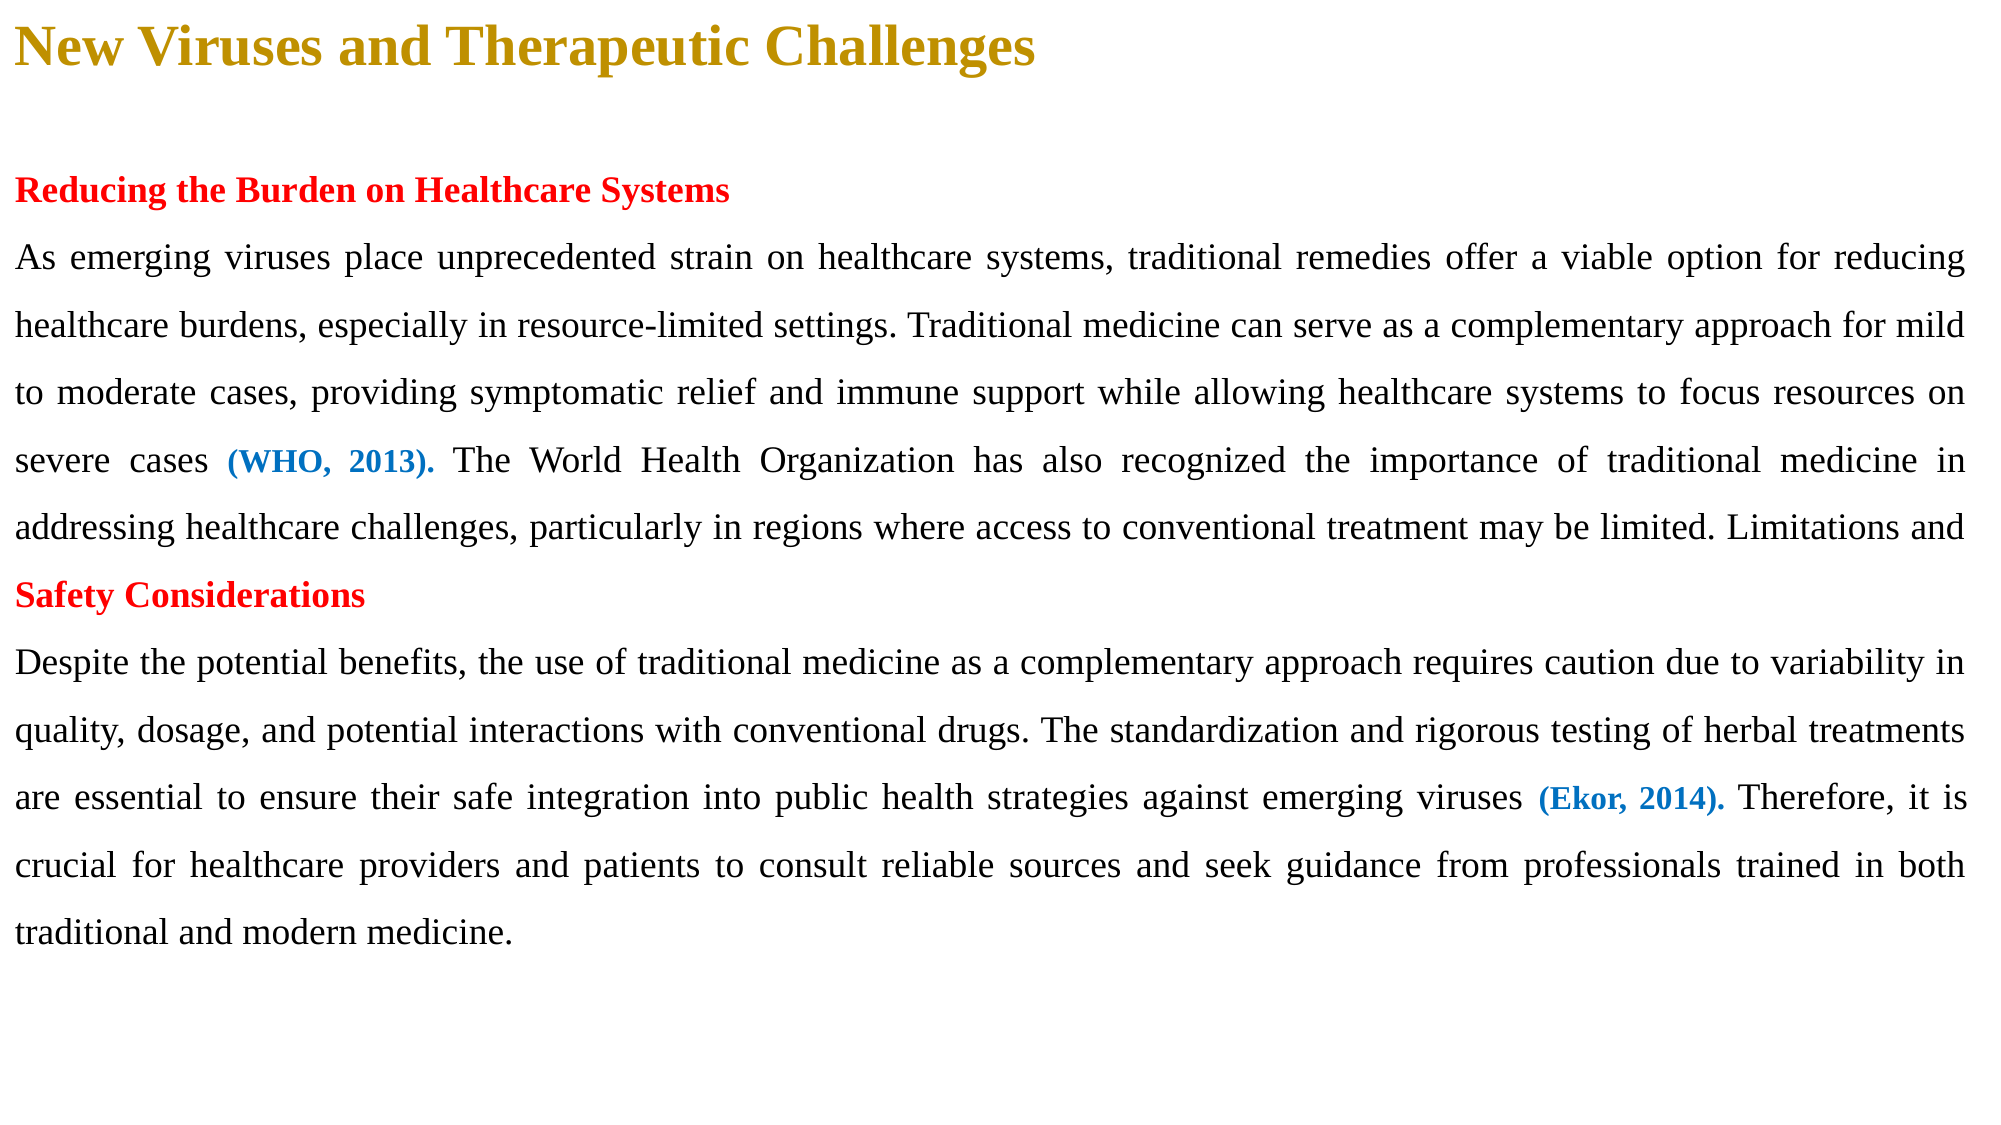

New Viruses and Therapeutic Challenges
Reducing the Burden on Healthcare Systems
As emerging viruses place unprecedented strain on healthcare systems, traditional remedies offer a viable option for reducing healthcare burdens, especially in resource-limited settings. Traditional medicine can serve as a complementary approach for mild to moderate cases, providing symptomatic relief and immune support while allowing healthcare systems to focus resources on severe cases (WHO, 2013). The World Health Organization has also recognized the importance of traditional medicine in addressing healthcare challenges, particularly in regions where access to conventional treatment may be limited. Limitations and Safety Considerations
Despite the potential benefits, the use of traditional medicine as a complementary approach requires caution due to variability in quality, dosage, and potential interactions with conventional drugs. The standardization and rigorous testing of herbal treatments are essential to ensure their safe integration into public health strategies against emerging viruses (Ekor, 2014). Therefore, it is crucial for healthcare providers and patients to consult reliable sources and seek guidance from professionals trained in both traditional and modern medicine.